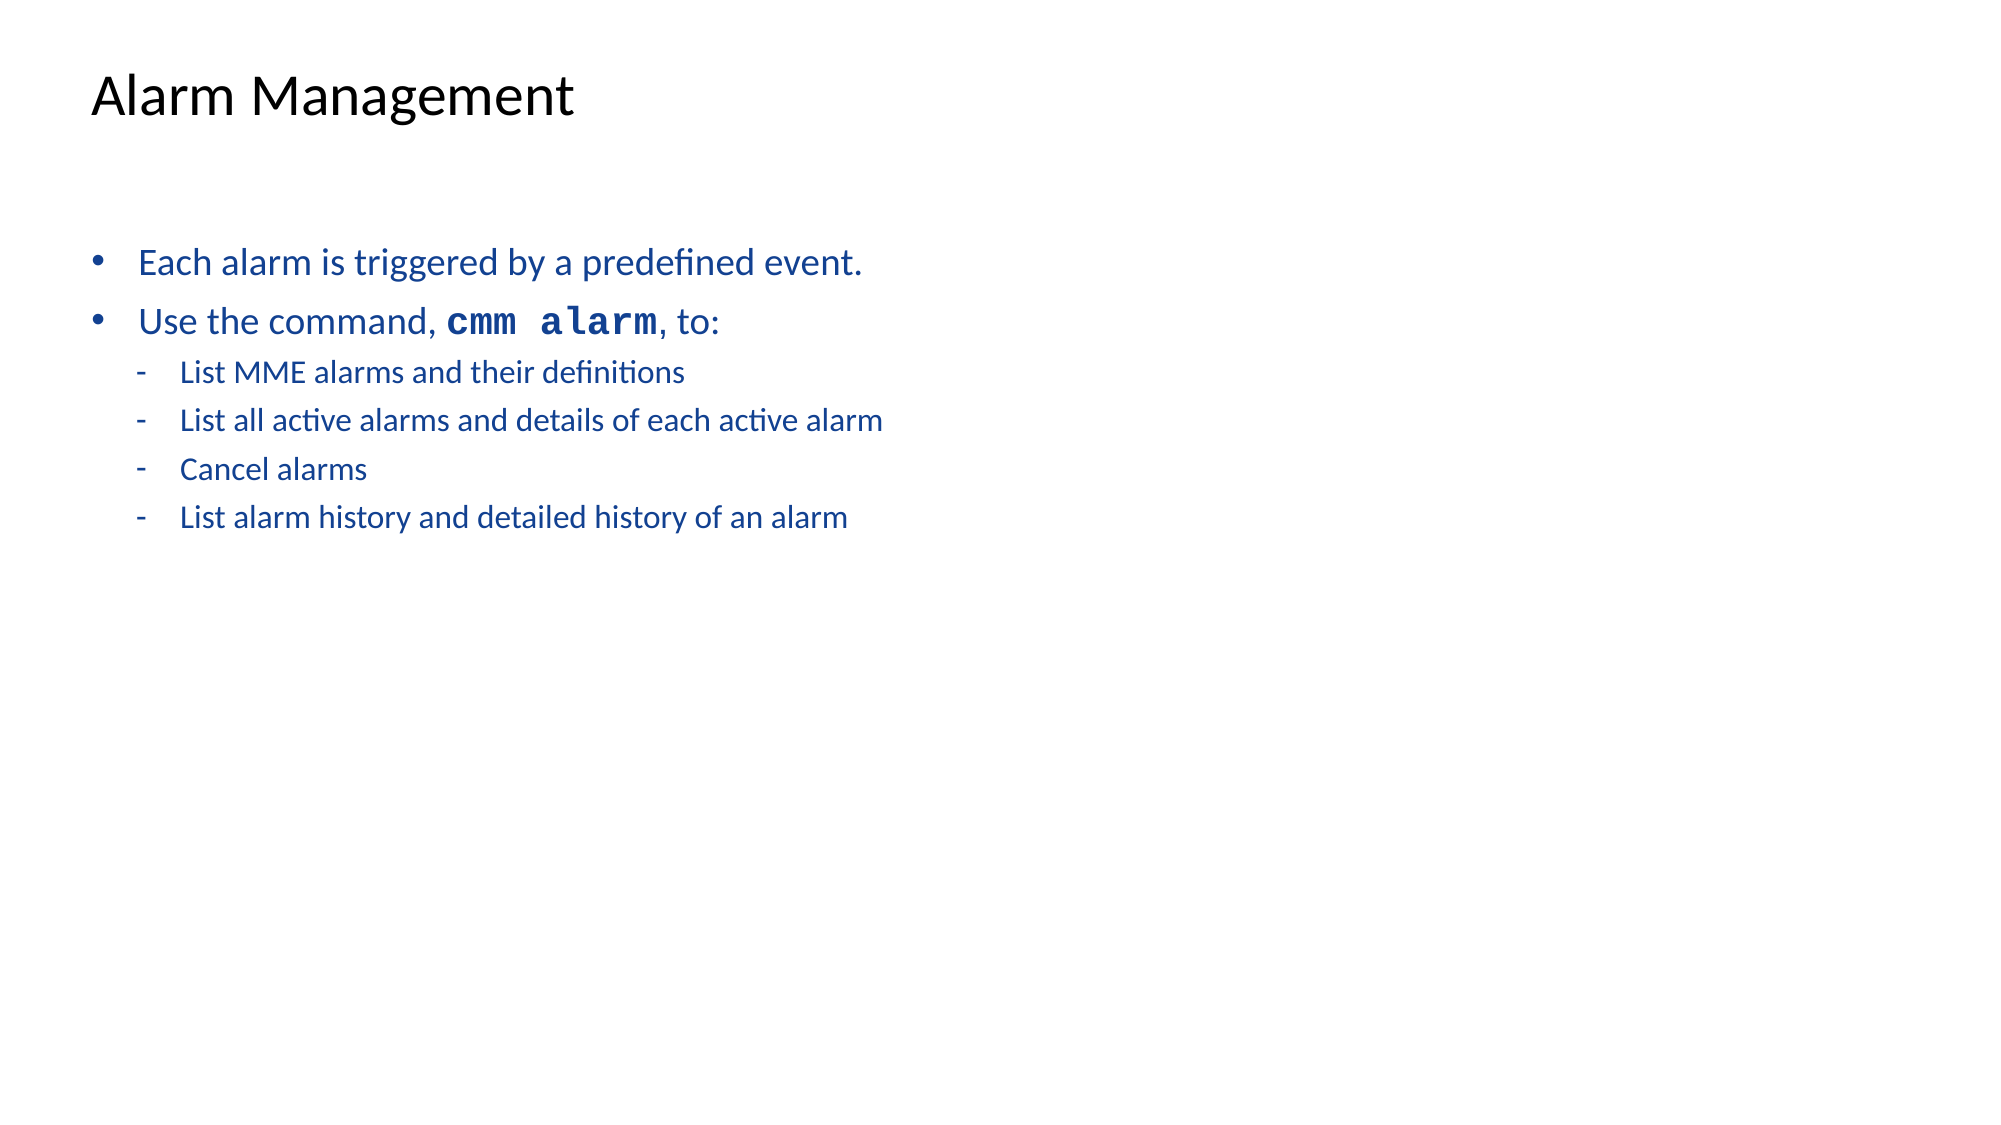

Slide excluded from Table of Contents
# Alarm Management
Each alarm is triggered by a predefined event.
Use the command, cmm alarm, to:
List MME alarms and their definitions
List all active alarms and details of each active alarm
Cancel alarms
List alarm history and detailed history of an alarm